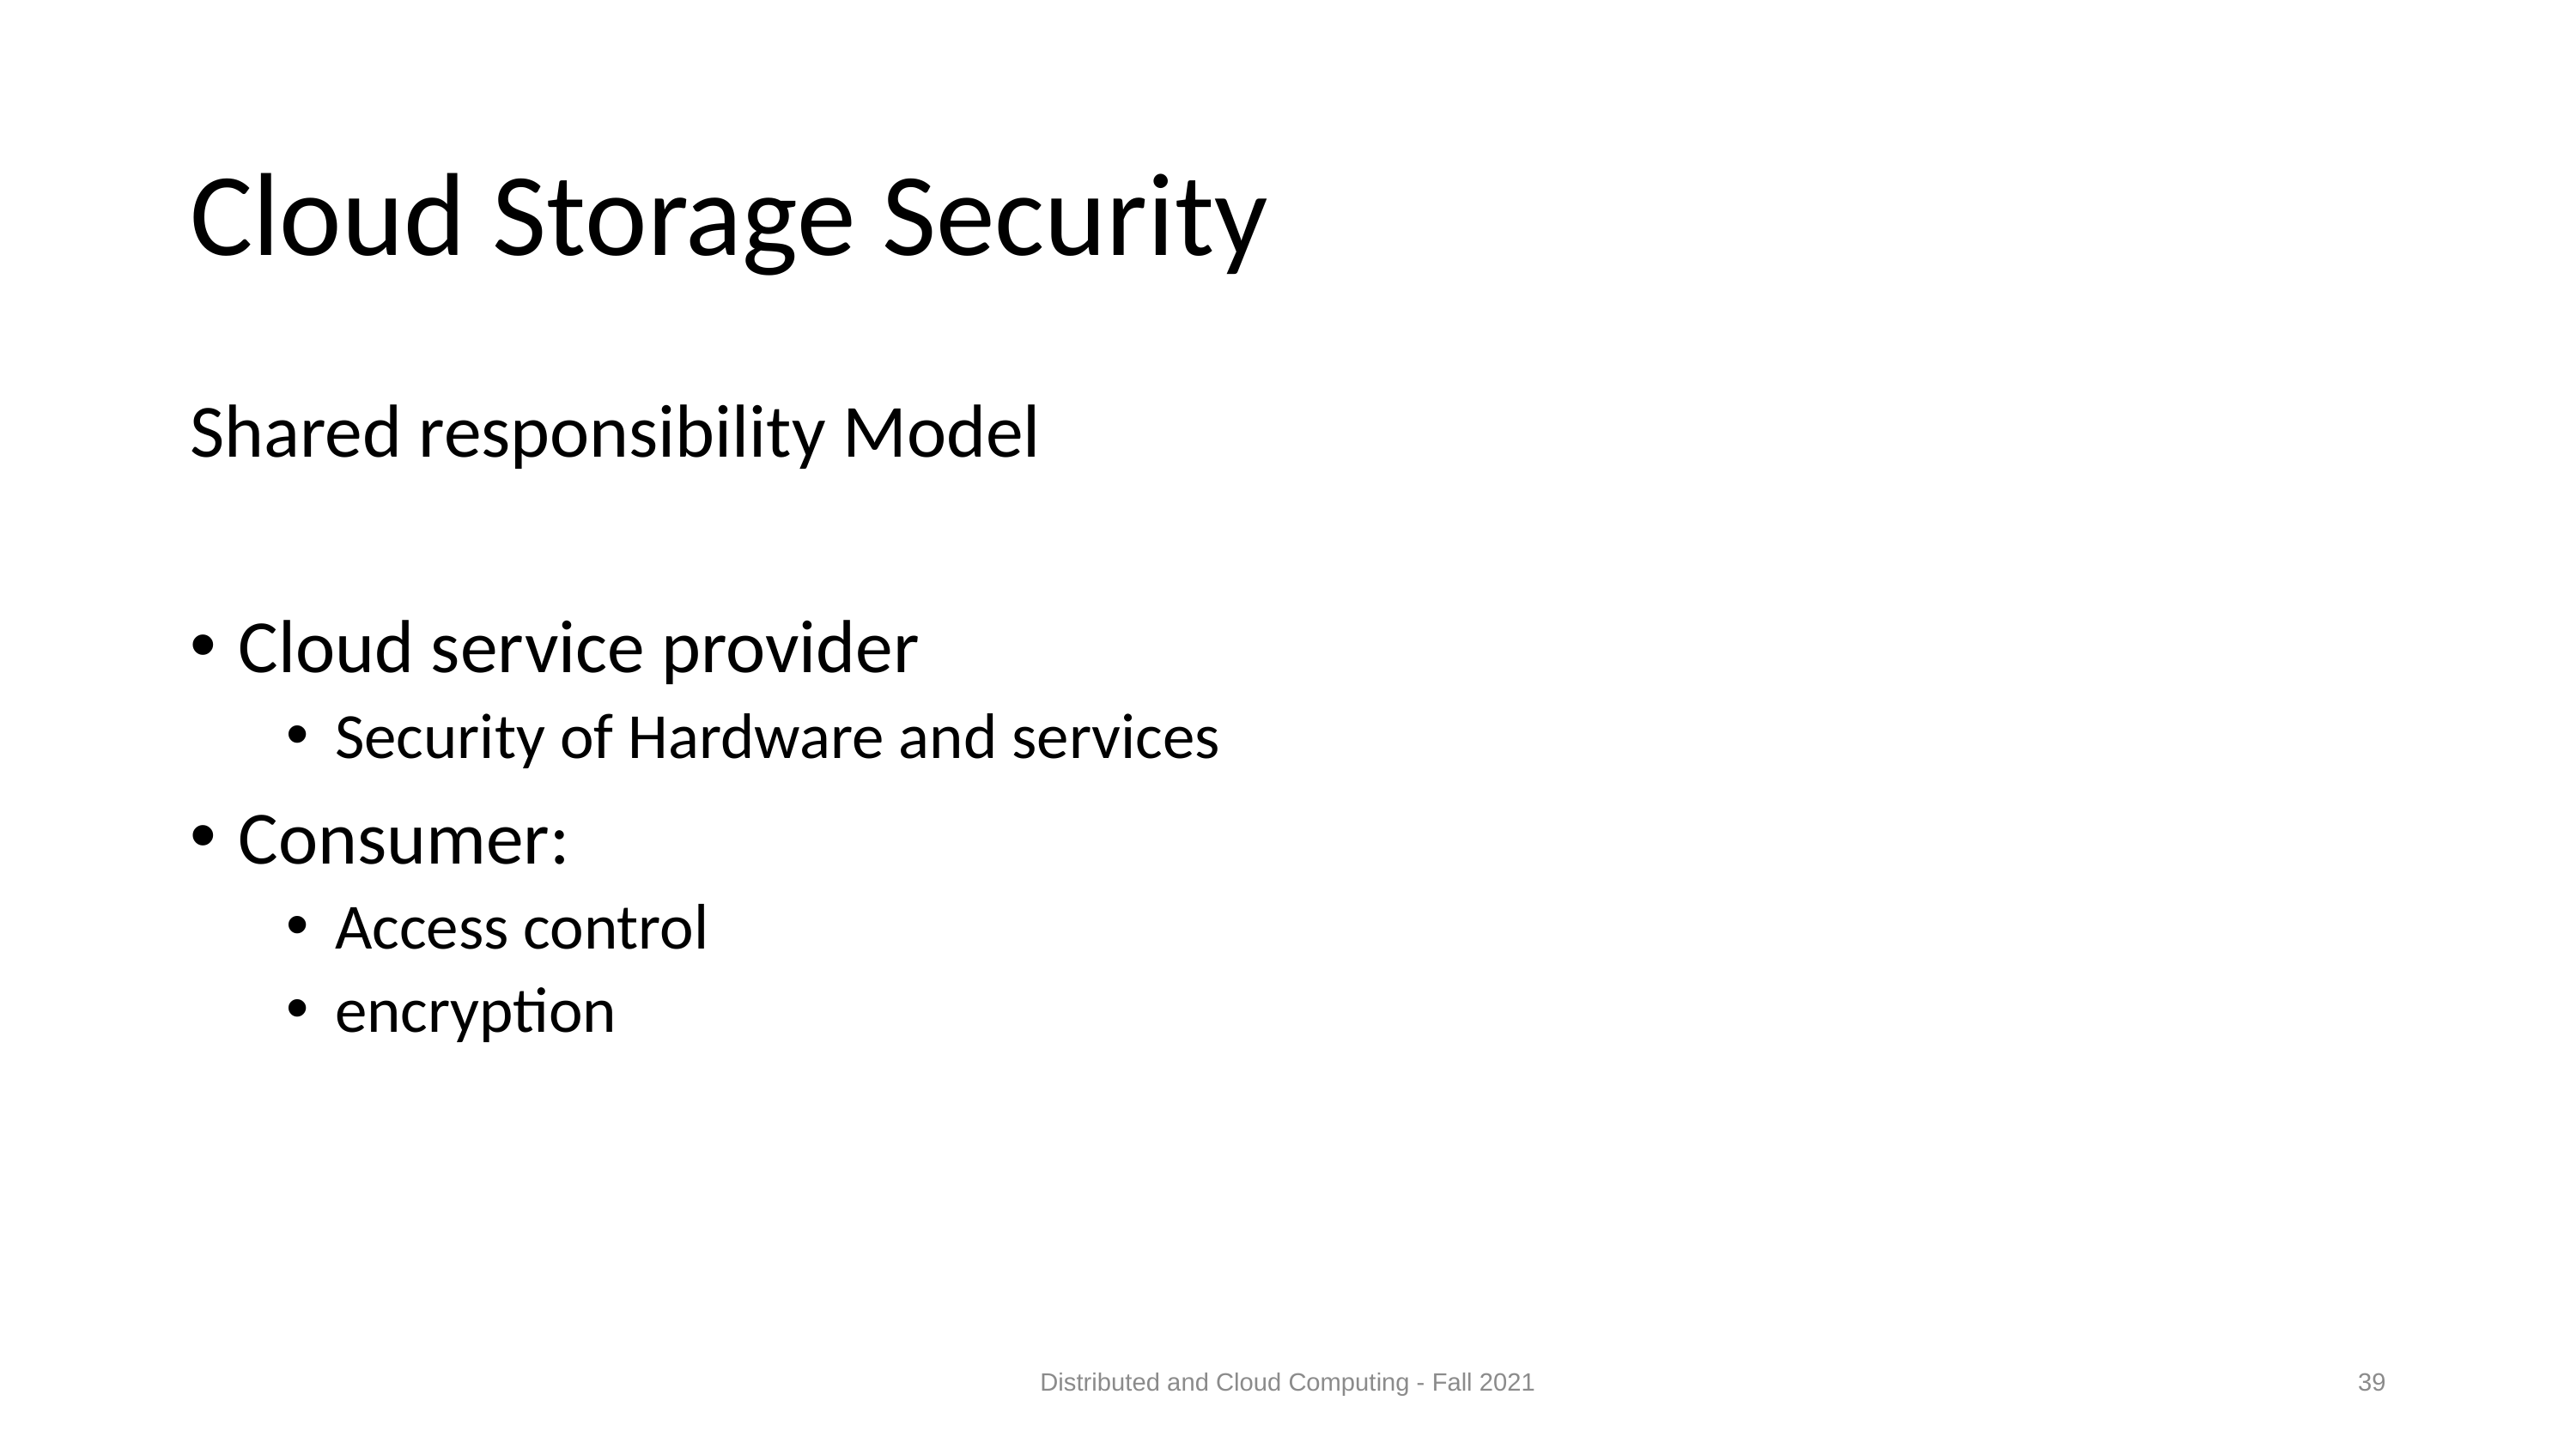

# Cloud Storage Security
Shared responsibility Model

Cloud service provider
Security of Hardware and services
Consumer:
Access control
encryption

Distributed and Cloud Computing - Fall 2021
39